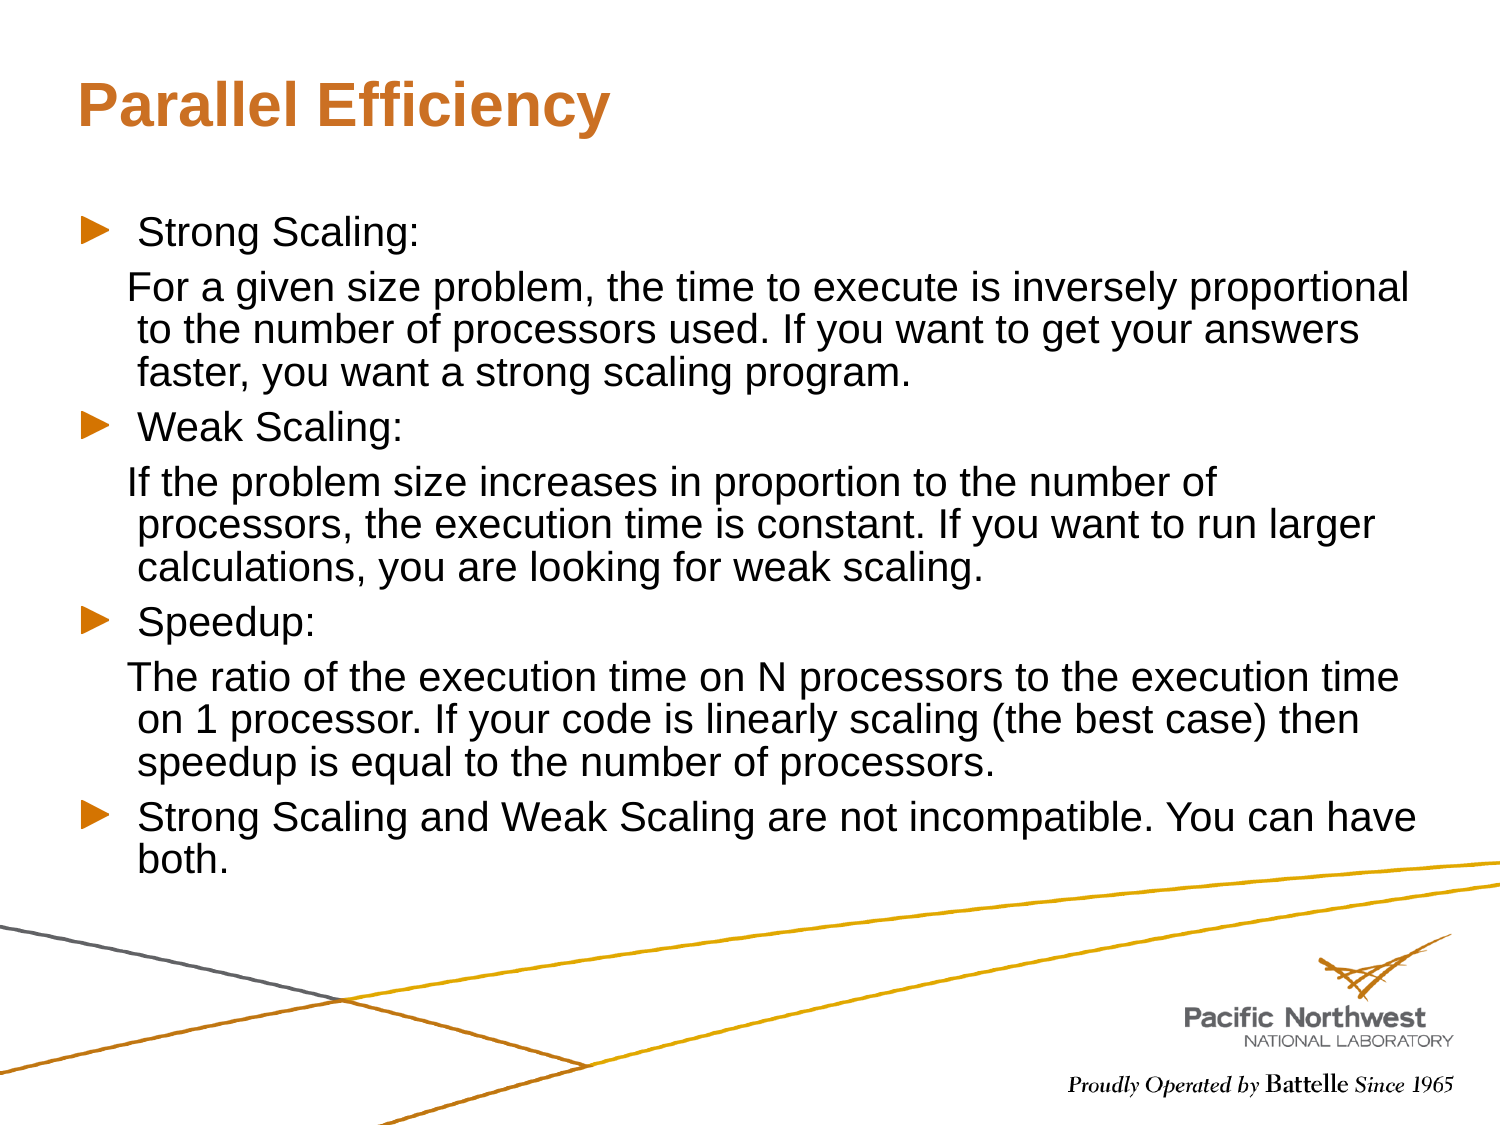

# Parallel Efficiency
Strong Scaling:
    For a given size problem, the time to execute is inversely proportional to the number of processors used. If you want to get your answers faster, you want a strong scaling program.
Weak Scaling:
    If the problem size increases in proportion to the number of processors, the execution time is constant. If you want to run larger calculations, you are looking for weak scaling.
Speedup:
    The ratio of the execution time on N processors to the execution time on 1 processor. If your code is linearly scaling (the best case) then speedup is equal to the number of processors.
Strong Scaling and Weak Scaling are not incompatible. You can have both.